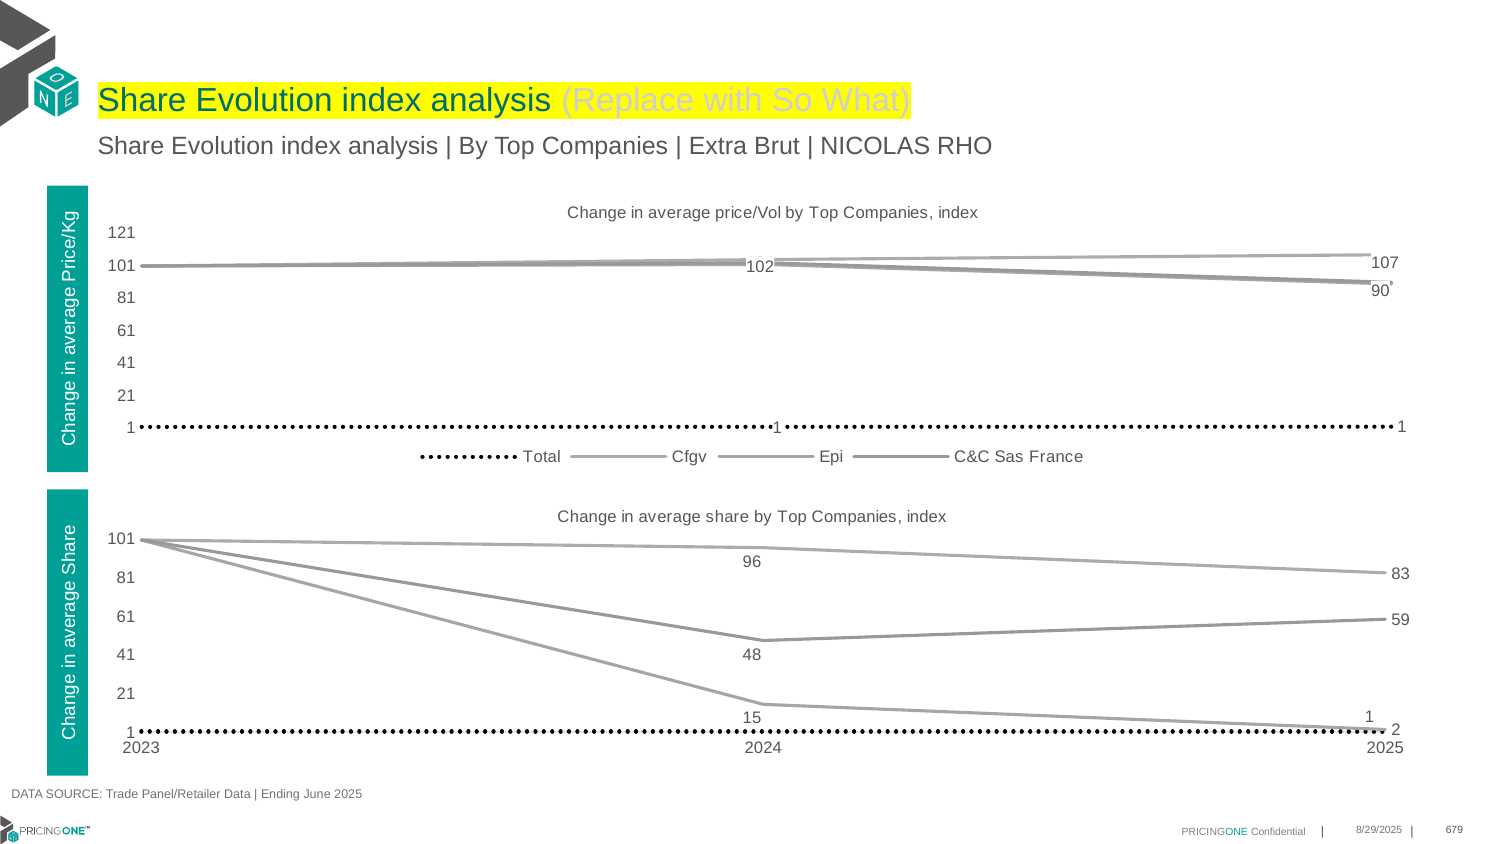

# Share Evolution index analysis (Replace with So What)
Share Evolution index analysis | By Top Companies | Extra Brut | NICOLAS RHO

### Chart: Change in average price/Vol by Top Companies, index

| Category | Total | Cfgv | Epi | C&C Sas France |
|---|---|---|---|---|
| 2023 | 1.0 | 100.0 | 100.0 | 100.0 |
| 2024 | 1.0656740023049636 | 104.0 | 101.0 | 102.0 |
| 2025 | 1.1278057444483802 | 107.0 | 89.0 | 90.0 |
Change in average Price/Kg

### Chart: Change in average share by Top Companies, index

| Category | Total | Cfgv | Epi | C&C Sas France |
|---|---|---|---|---|
| 2023 | 1.0 | 100.0 | 100.0 | 100.0 |
| 2024 | 1.0 | 96.0 | 15.0 | 48.0 |
| 2025 | 1.0 | 83.0 | 2.0 | 59.0 |
Change in average Share
DATA SOURCE: Trade Panel/Retailer Data | Ending June 2025

8/29/2025
679